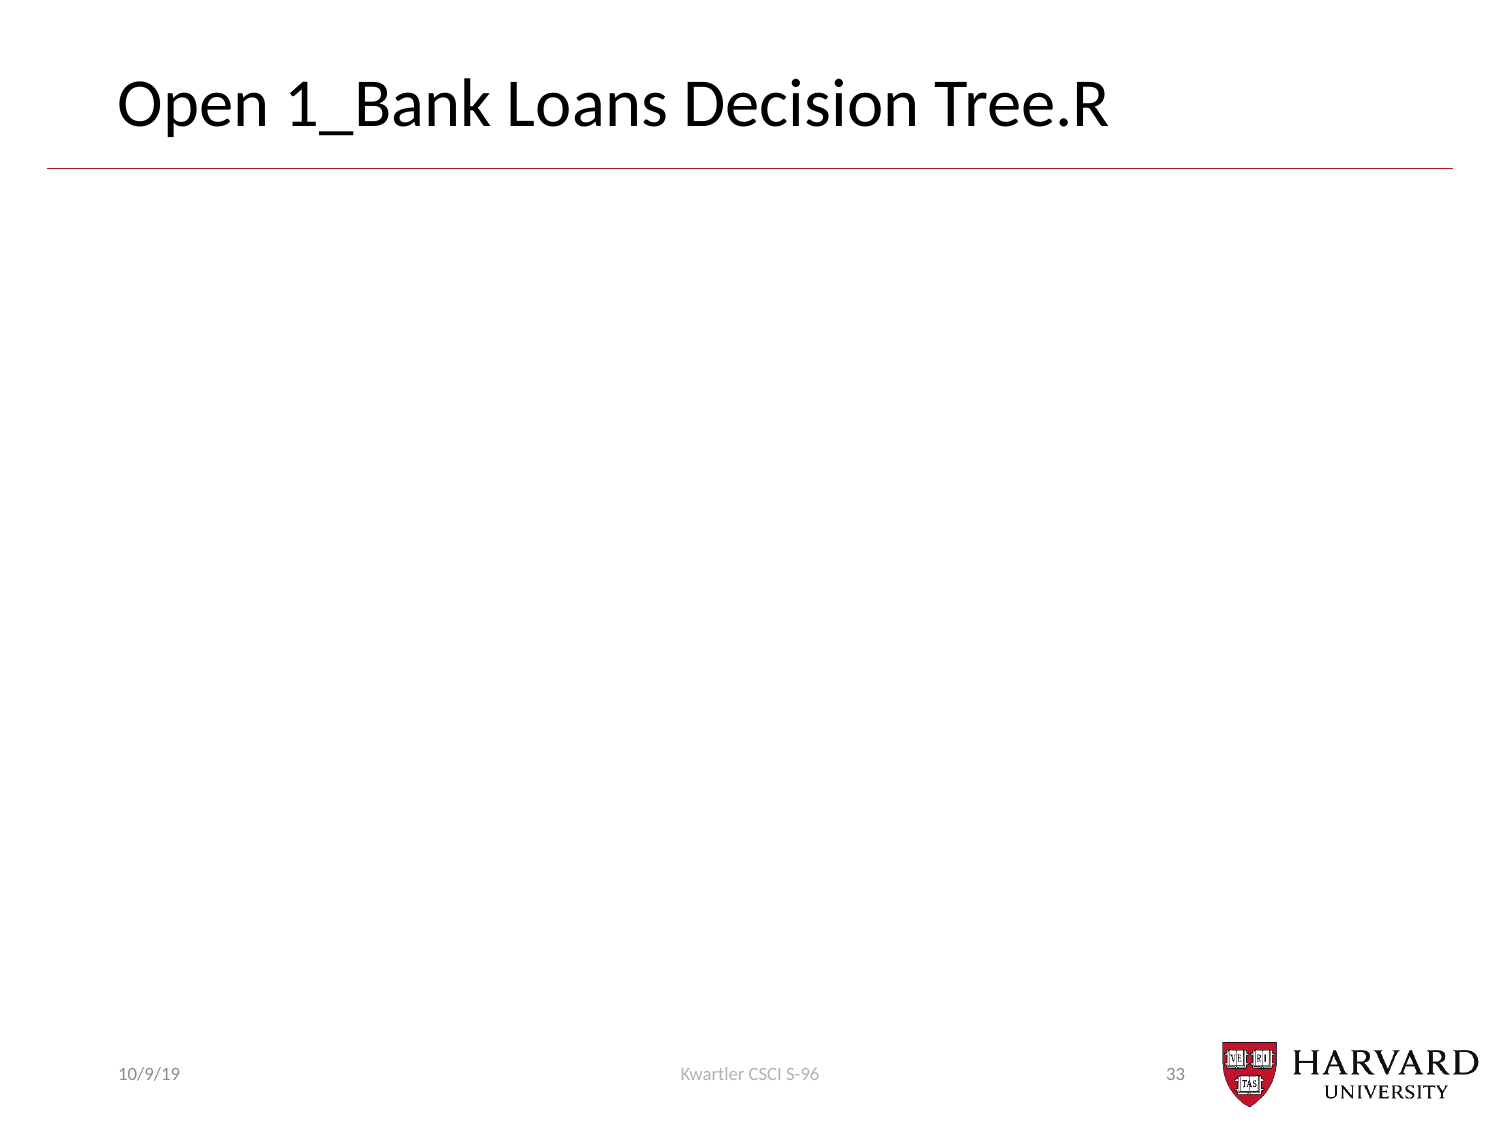

# Open 1_Bank Loans Decision Tree.R
10/9/19
Kwartler CSCI S-96
33